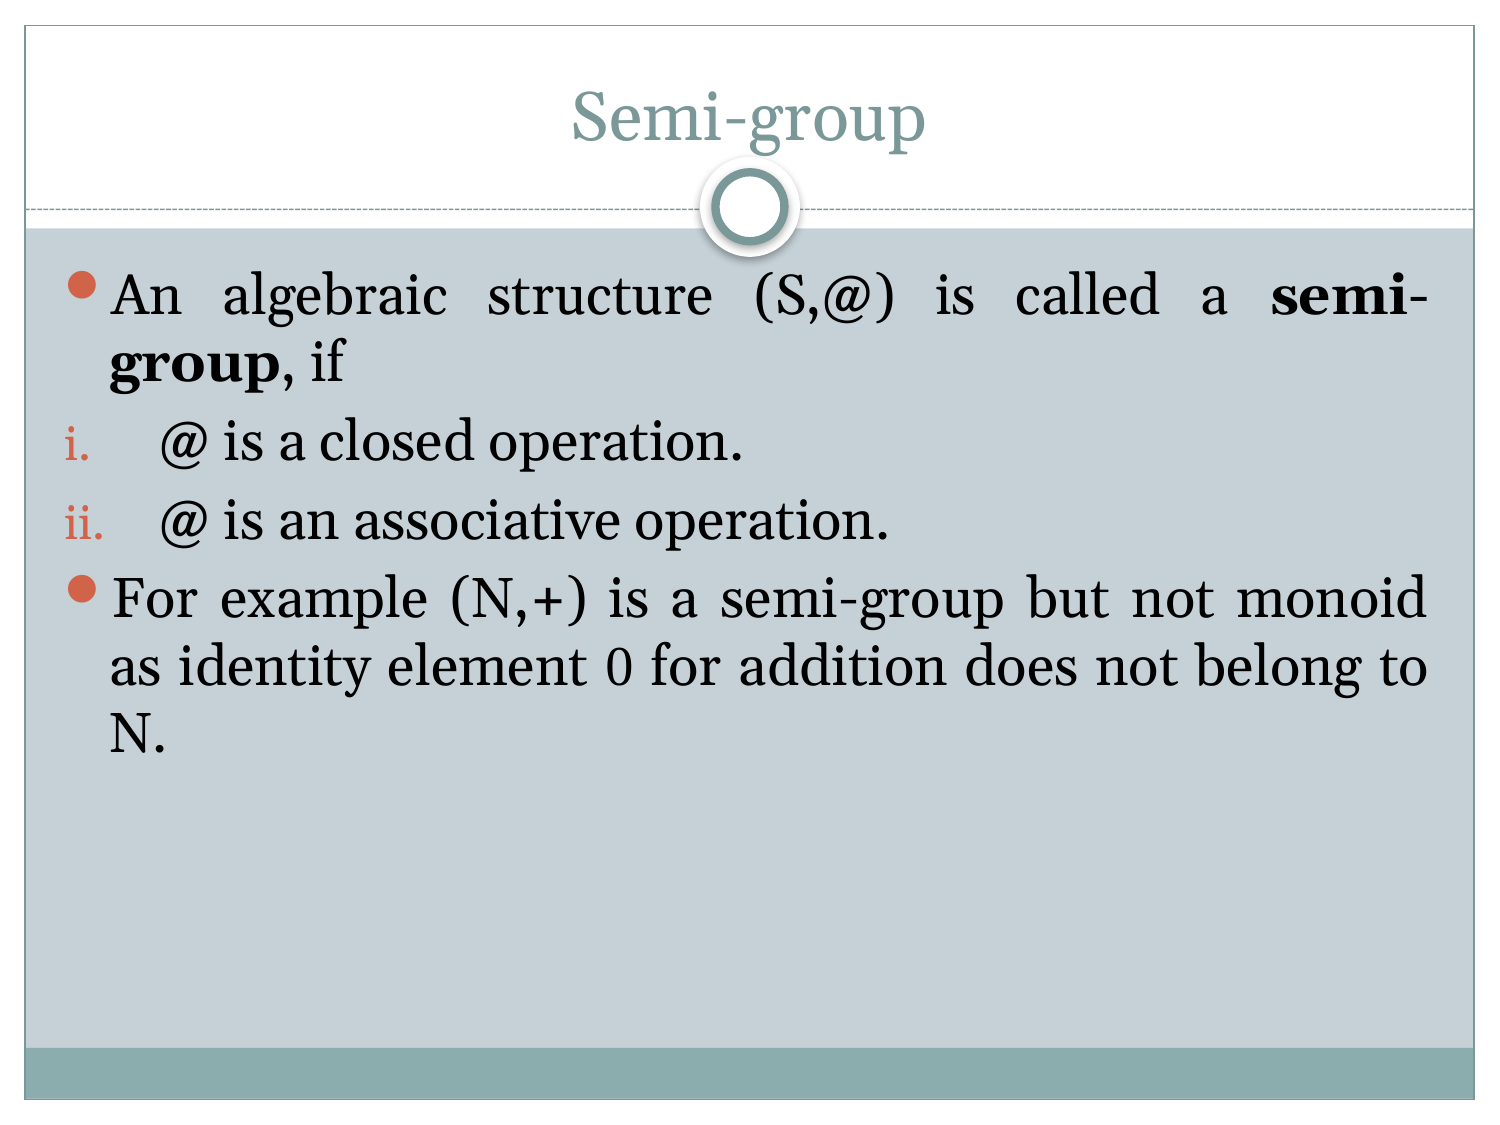

# Semi-group
An algebraic structure (S,@) is called a semi-group, if
@ is a closed operation.
@ is an associative operation.
For example (N,+) is a semi-group but not monoid as identity element 0 for addition does not belong to N.